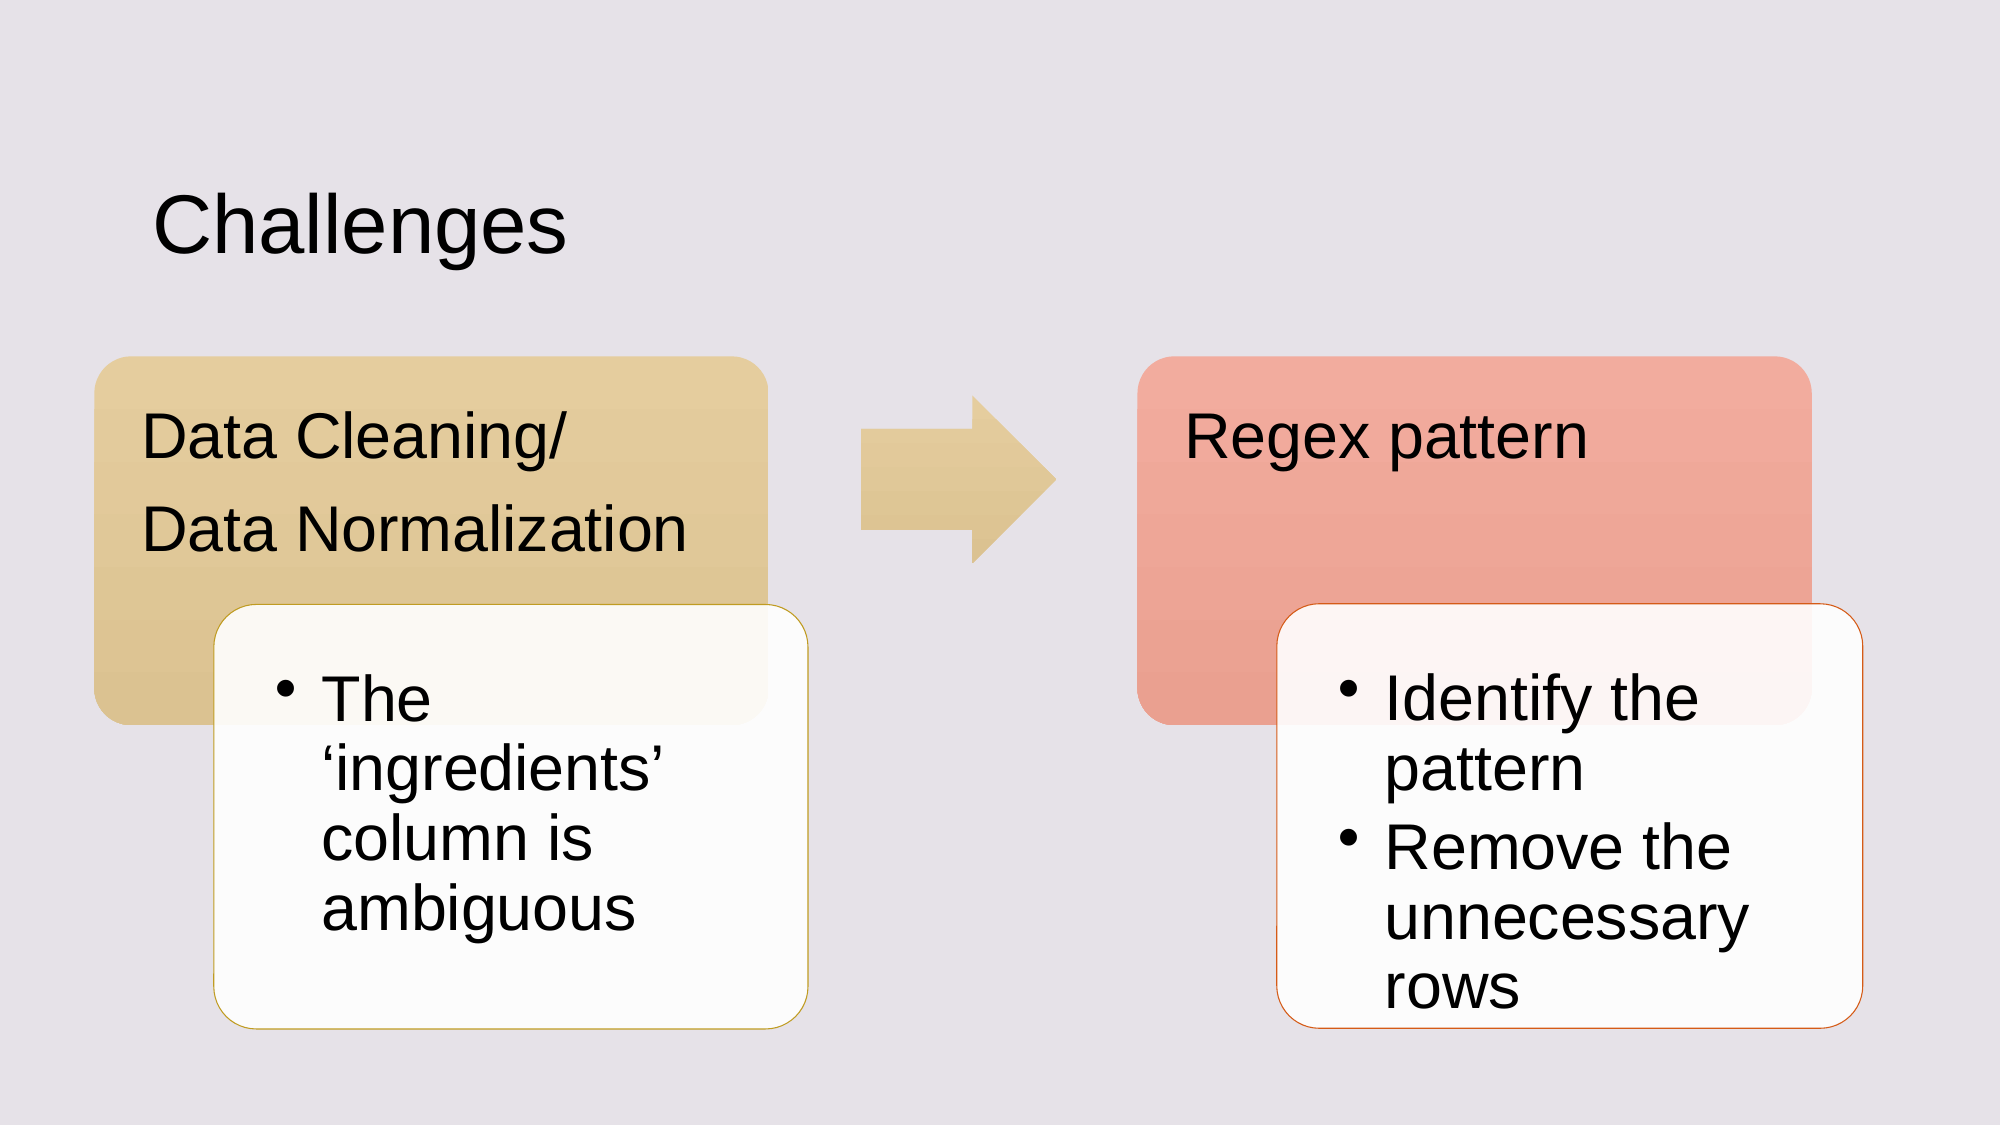

# Challenges
Data Cleaning/
Data Normalization
The ‘ingredients’ column is ambiguous

Regex pattern
Identify the pattern
Remove the unnecessary rows